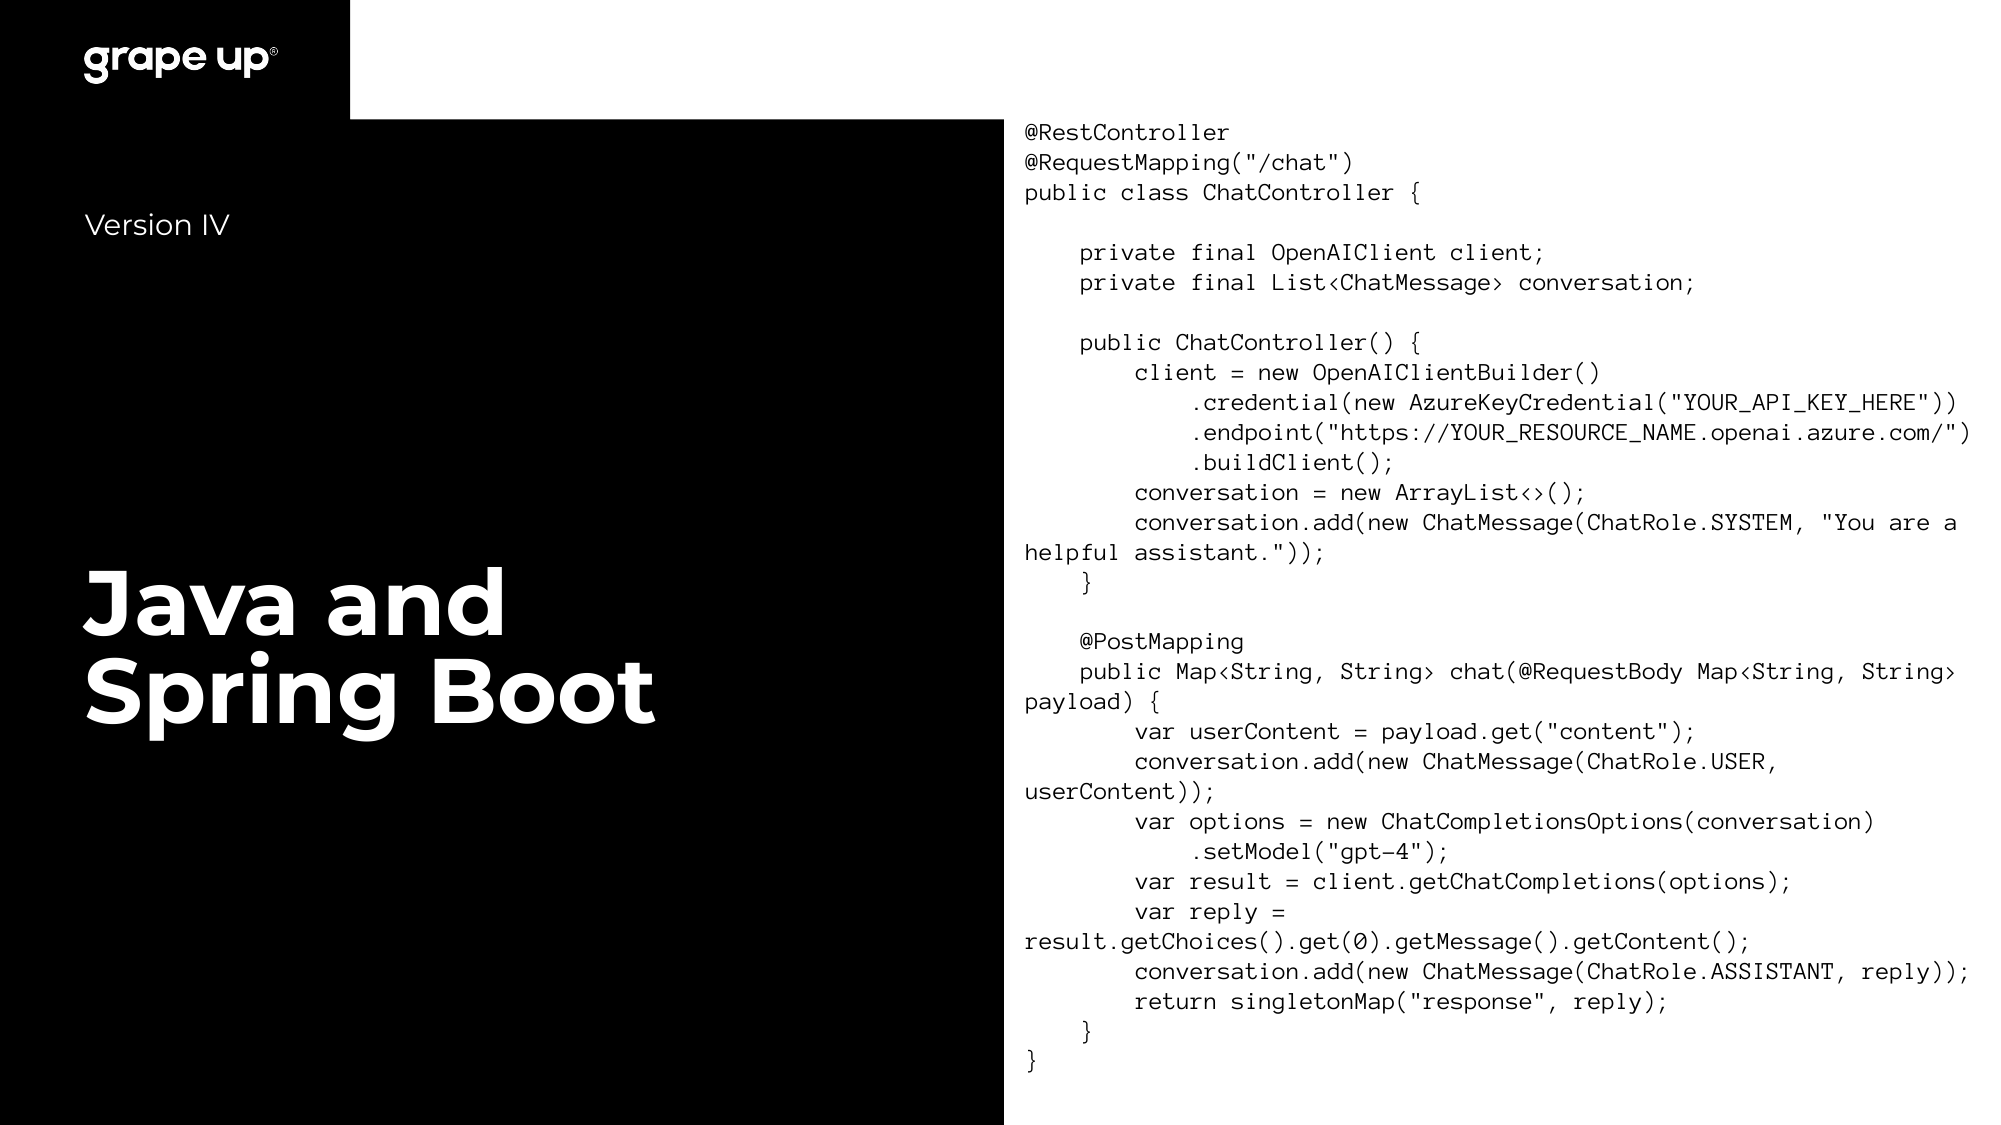

@RestController
@RequestMapping("/chat")
public class ChatController {

    private final OpenAIClient client;
    private final List<ChatMessage> conversation;

    public ChatController() {
        client = new OpenAIClientBuilder()
            .credential(new AzureKeyCredential("YOUR_API_KEY_HERE"))
            .endpoint("https://YOUR_RESOURCE_NAME.openai.azure.com/")
            .buildClient();
        conversation = new ArrayList<>();
        conversation.add(new ChatMessage(ChatRole.SYSTEM, "You are a helpful assistant."));
    }

    @PostMapping
    public Map<String, String> chat(@RequestBody Map<String, String> payload) {
        var userContent = payload.get("content");
        conversation.add(new ChatMessage(ChatRole.USER, userContent));
        var options = new ChatCompletionsOptions(conversation)
            .setModel("gpt-4");
        var result = client.getChatCompletions(options);
        var reply = result.getChoices().get(0).getMessage().getContent();
        conversation.add(new ChatMessage(ChatRole.ASSISTANT, reply));
        return singletonMap("response", reply);
    }
}

Version IV
# Java and Spring Boot